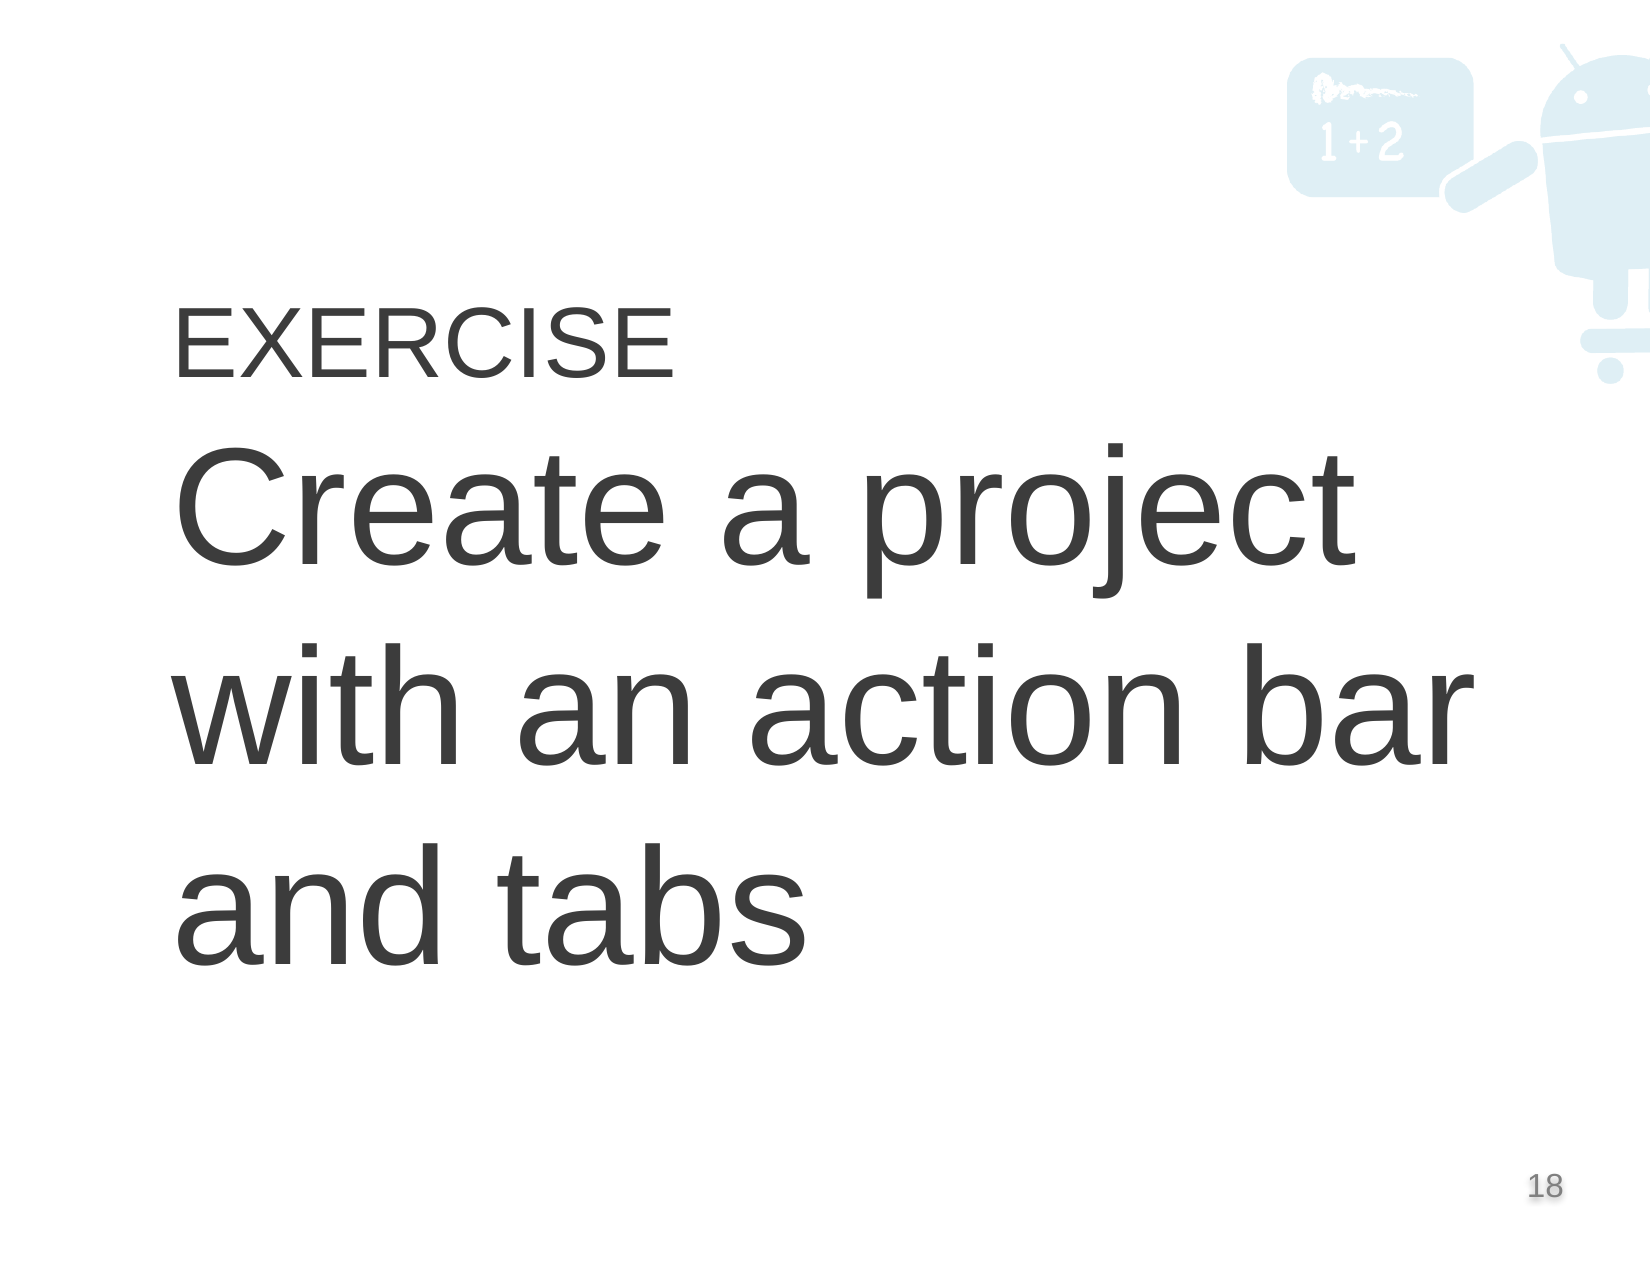

EXERCISE
Create a project with an action bar and tabs